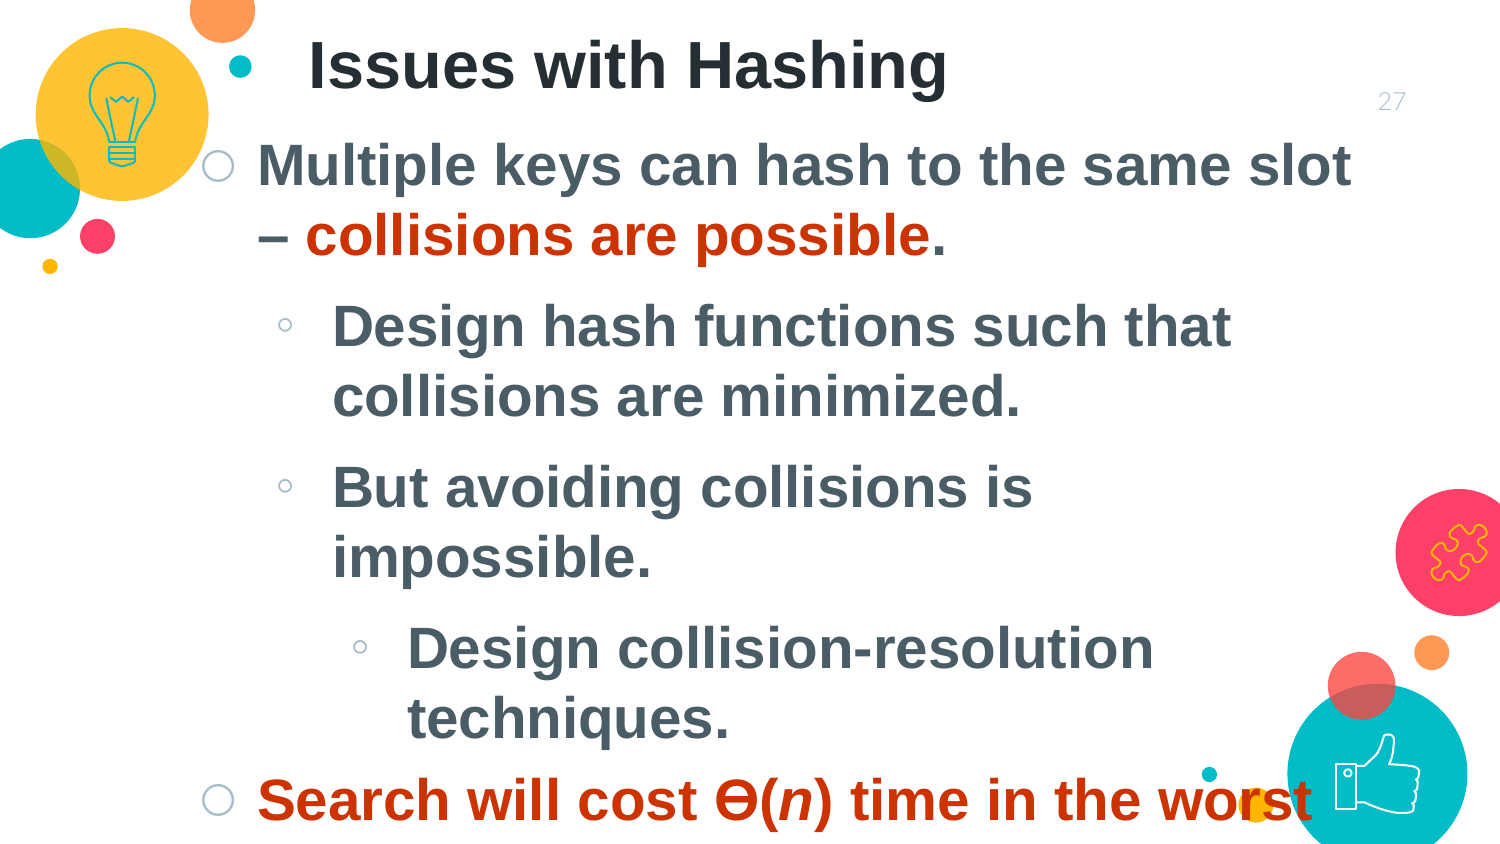

Issues with Hashing
27
Multiple keys can hash to the same slot – collisions are possible.
Design hash functions such that collisions are minimized.
But avoiding collisions is impossible.
Design collision-resolution techniques.
Search will cost Ө(n) time in the worst case.
However, all operations can be made to have an expected complexity of Ө(1).